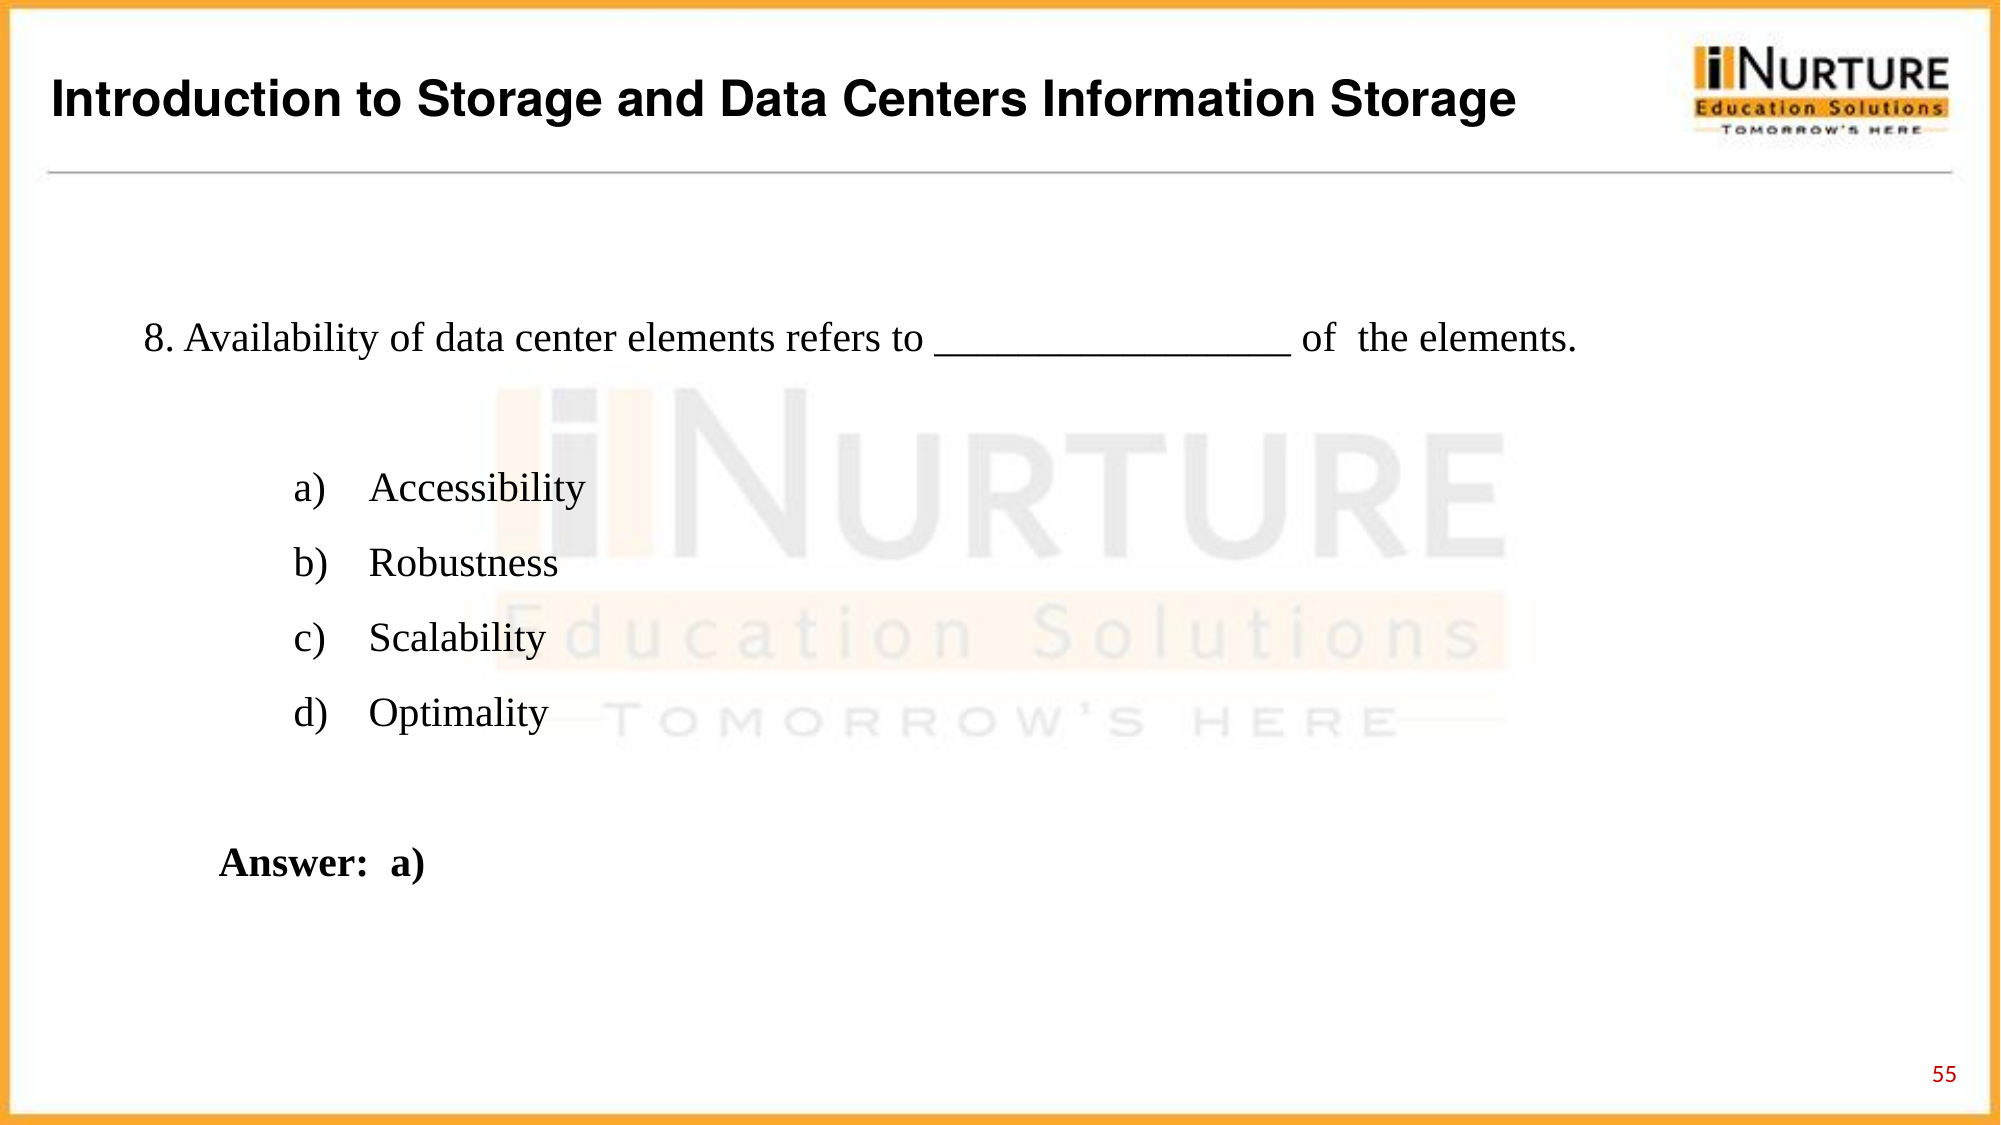

Introduction to Storage and Data Centers Information Storage

8. Availability of data center elements refers to _________________ of  the elements.

Accessibility
Robustness
Scalability
Optimality

Answer:  a)

55